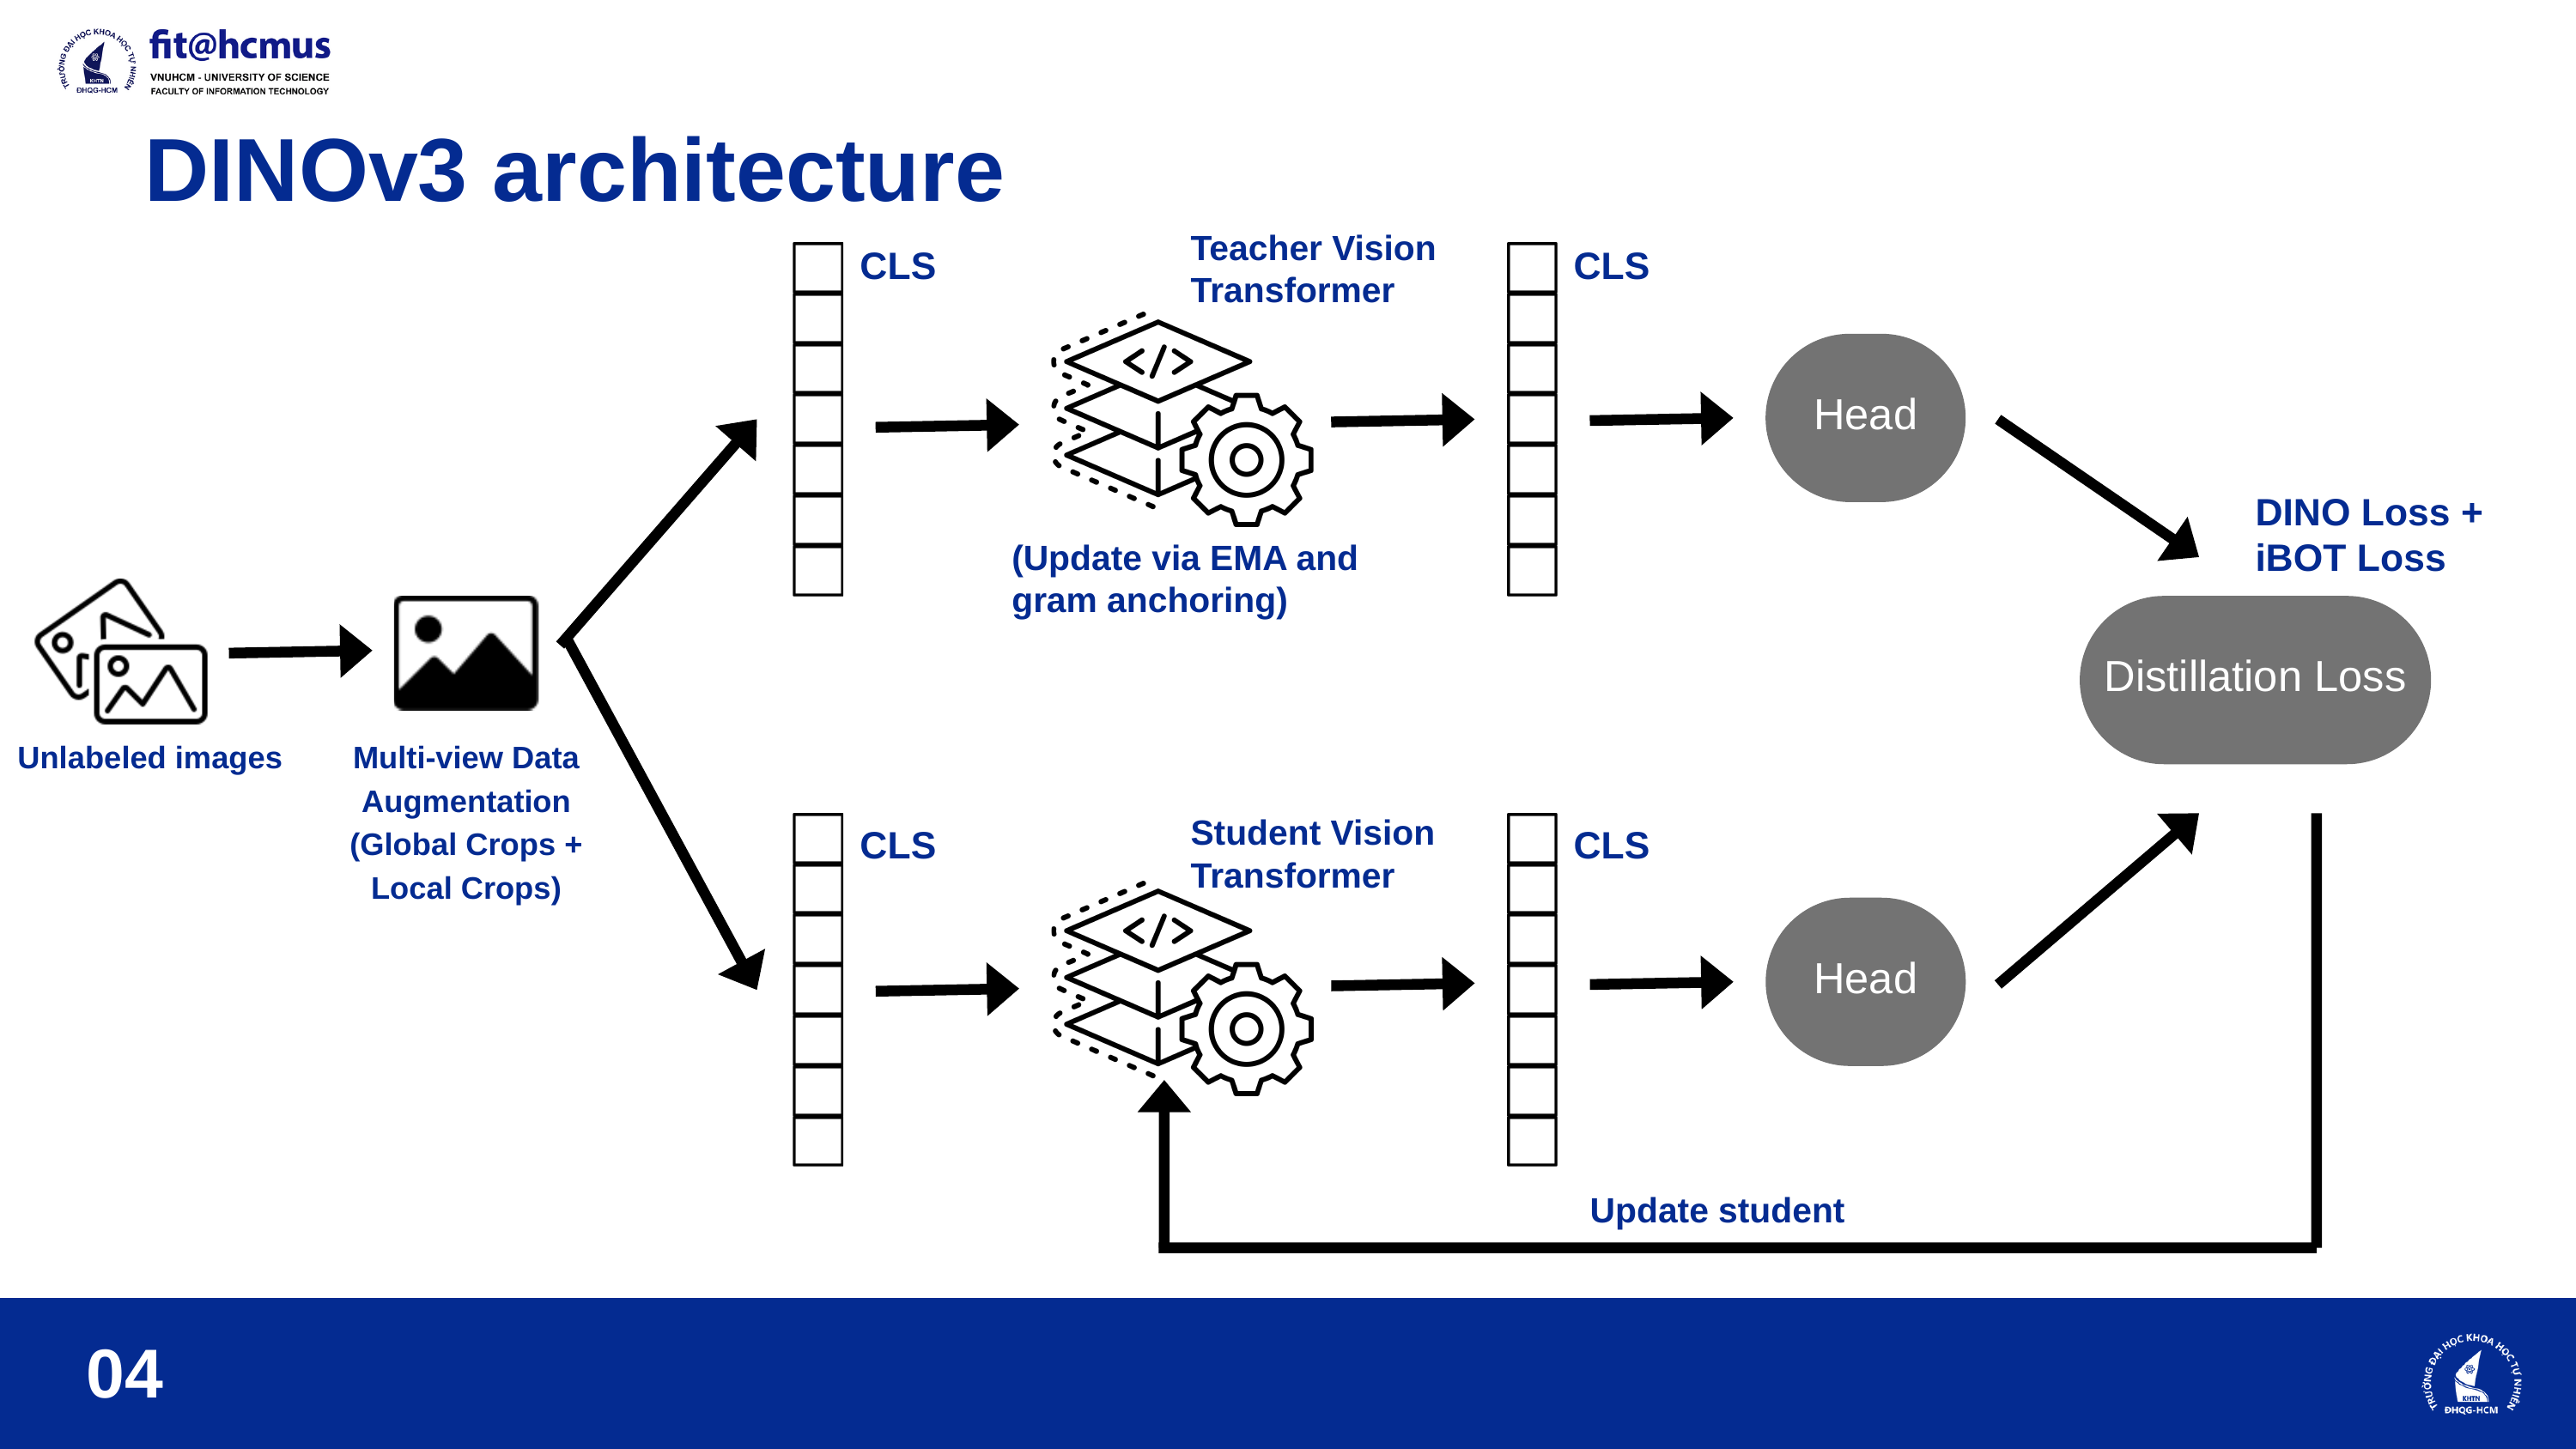

DINOv3 architecture
Teacher Vision Transformer
CLS
CLS

Head

DINO Loss + iBOT Loss
(Update via EMA and gram anchoring)

Distillation Loss

Unlabeled images
Multi-view Data Augmentation
(Global Crops + Local Crops)
Student Vision Transformer

CLS
CLS

Head

Update student

04